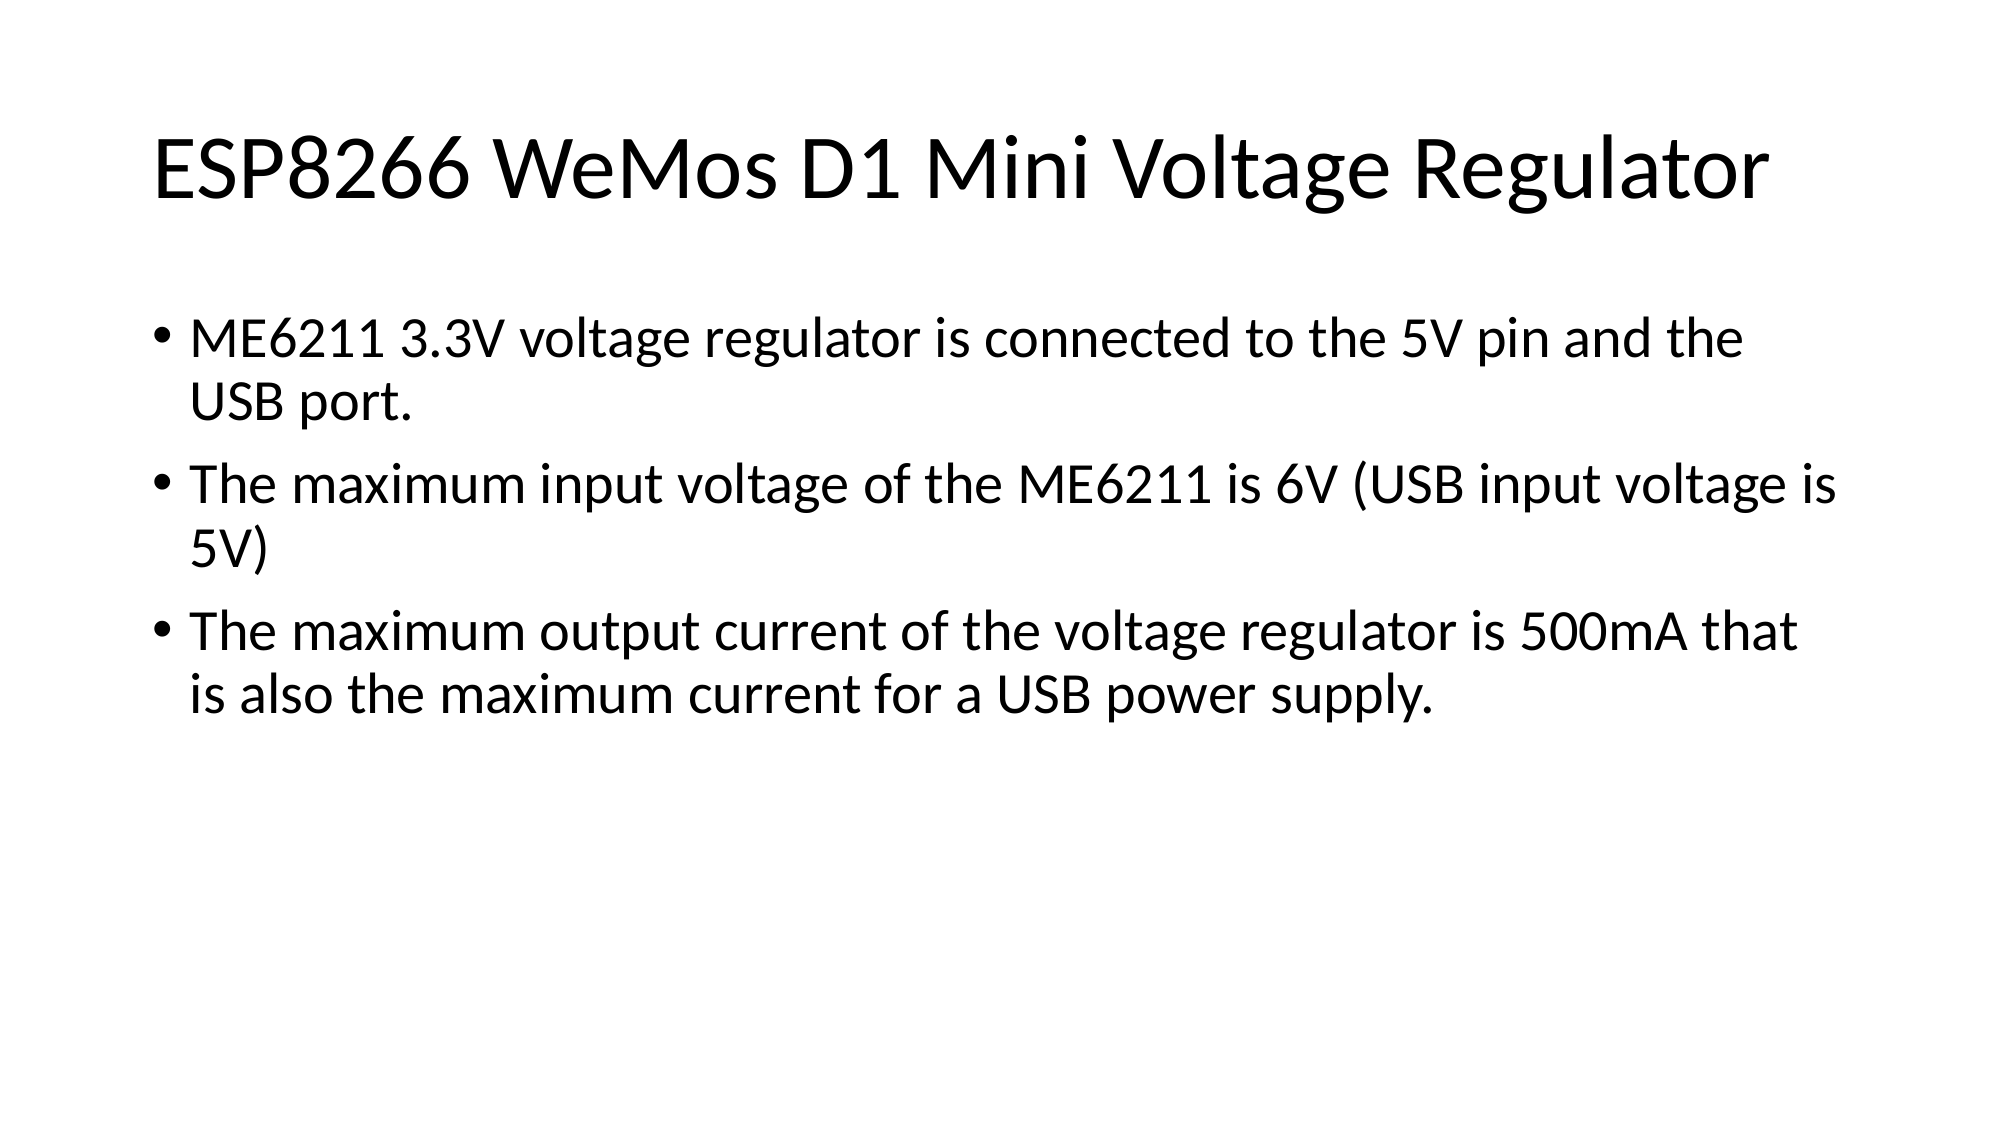

# ESP8266 WeMos D1 Mini Voltage Regulator
ME6211 3.3V voltage regulator is connected to the 5V pin and the USB port.
The maximum input voltage of the ME6211 is 6V (USB input voltage is 5V)
The maximum output current of the voltage regulator is 500mA that is also the maximum current for a USB power supply.